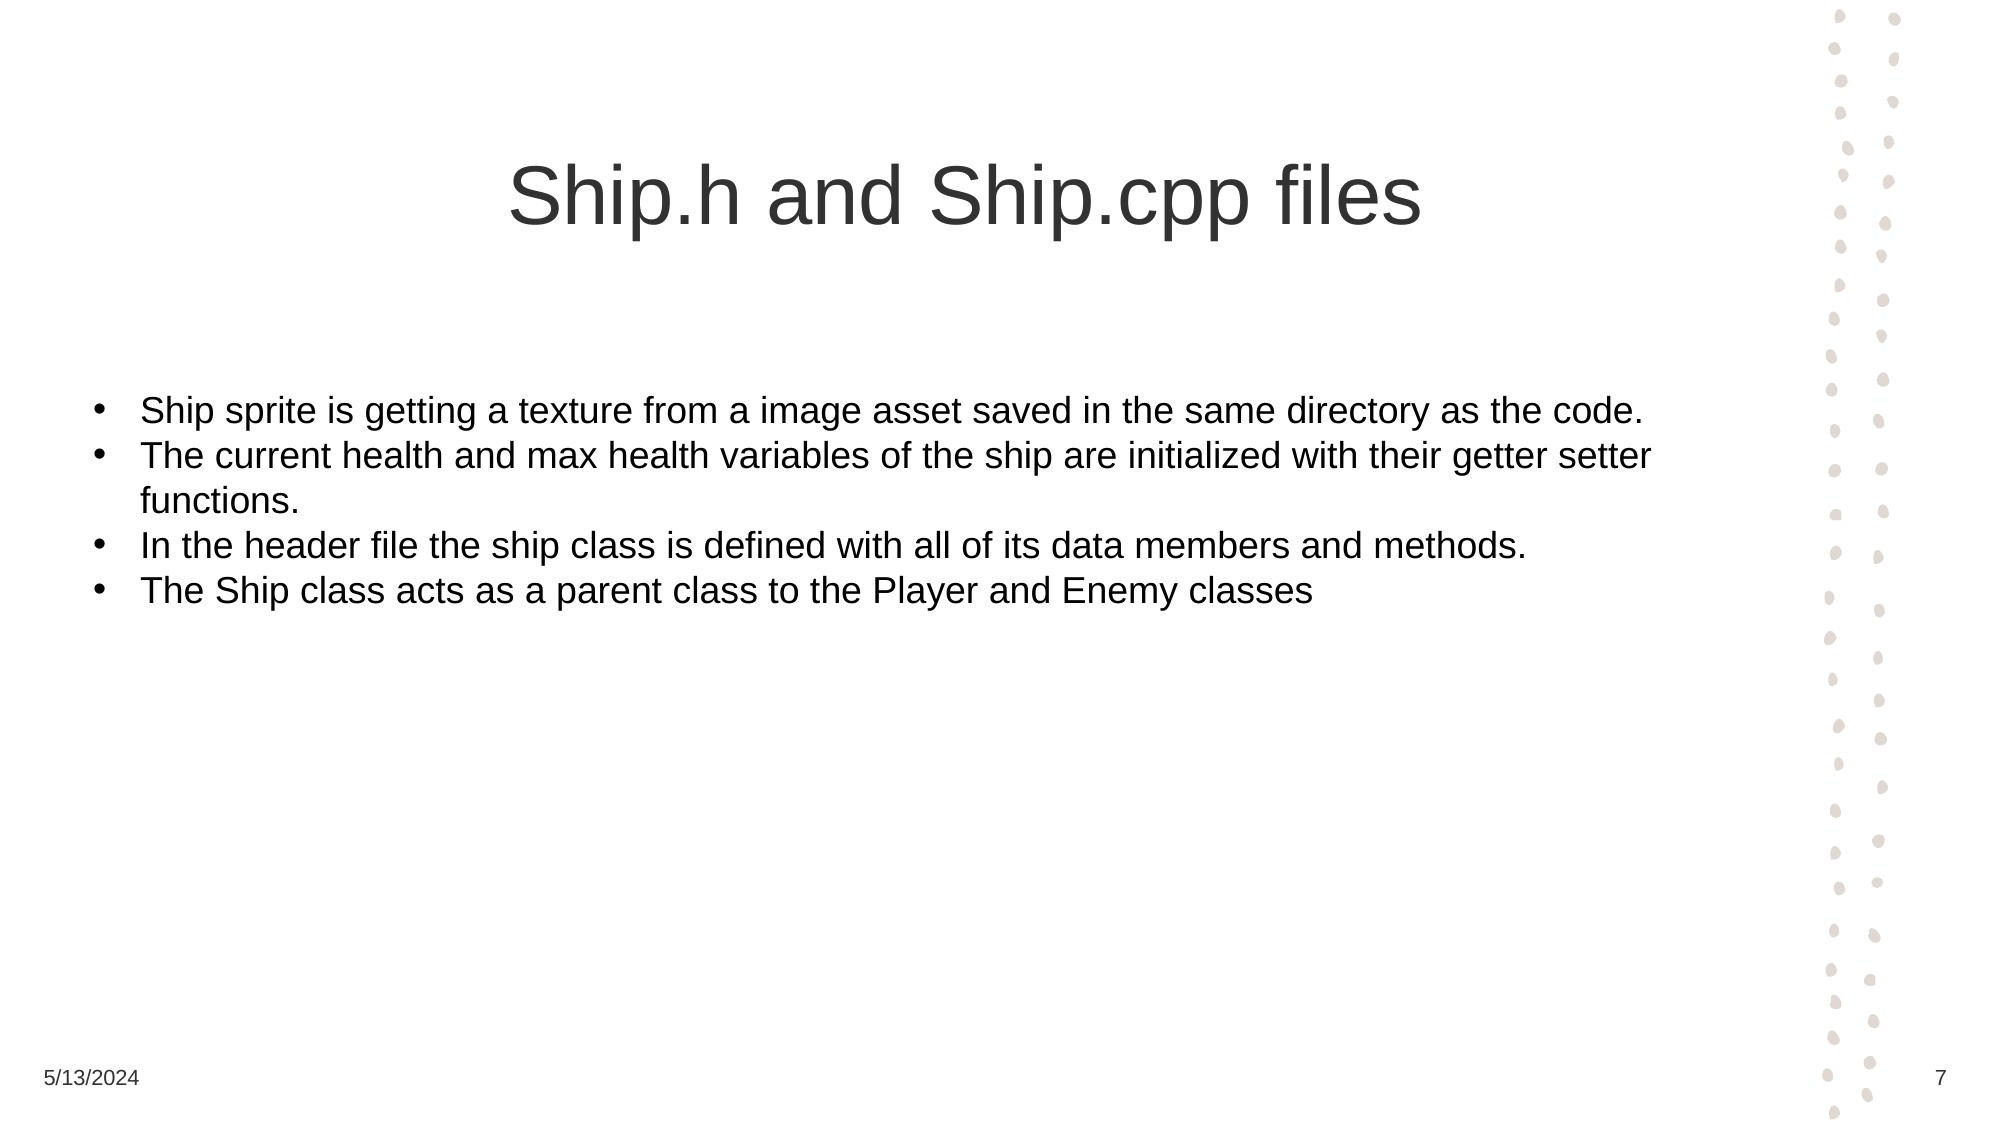

# Ship.h and Ship.cpp files

Ship sprite is getting a texture from a image asset saved in the same directory as the code.
The current health and max health variables of the ship are initialized with their getter setter functions.
In the header file the ship class is defined with all of its data members and methods.
The Ship class acts as a parent class to the Player and Enemy classes
5/13/2024
7